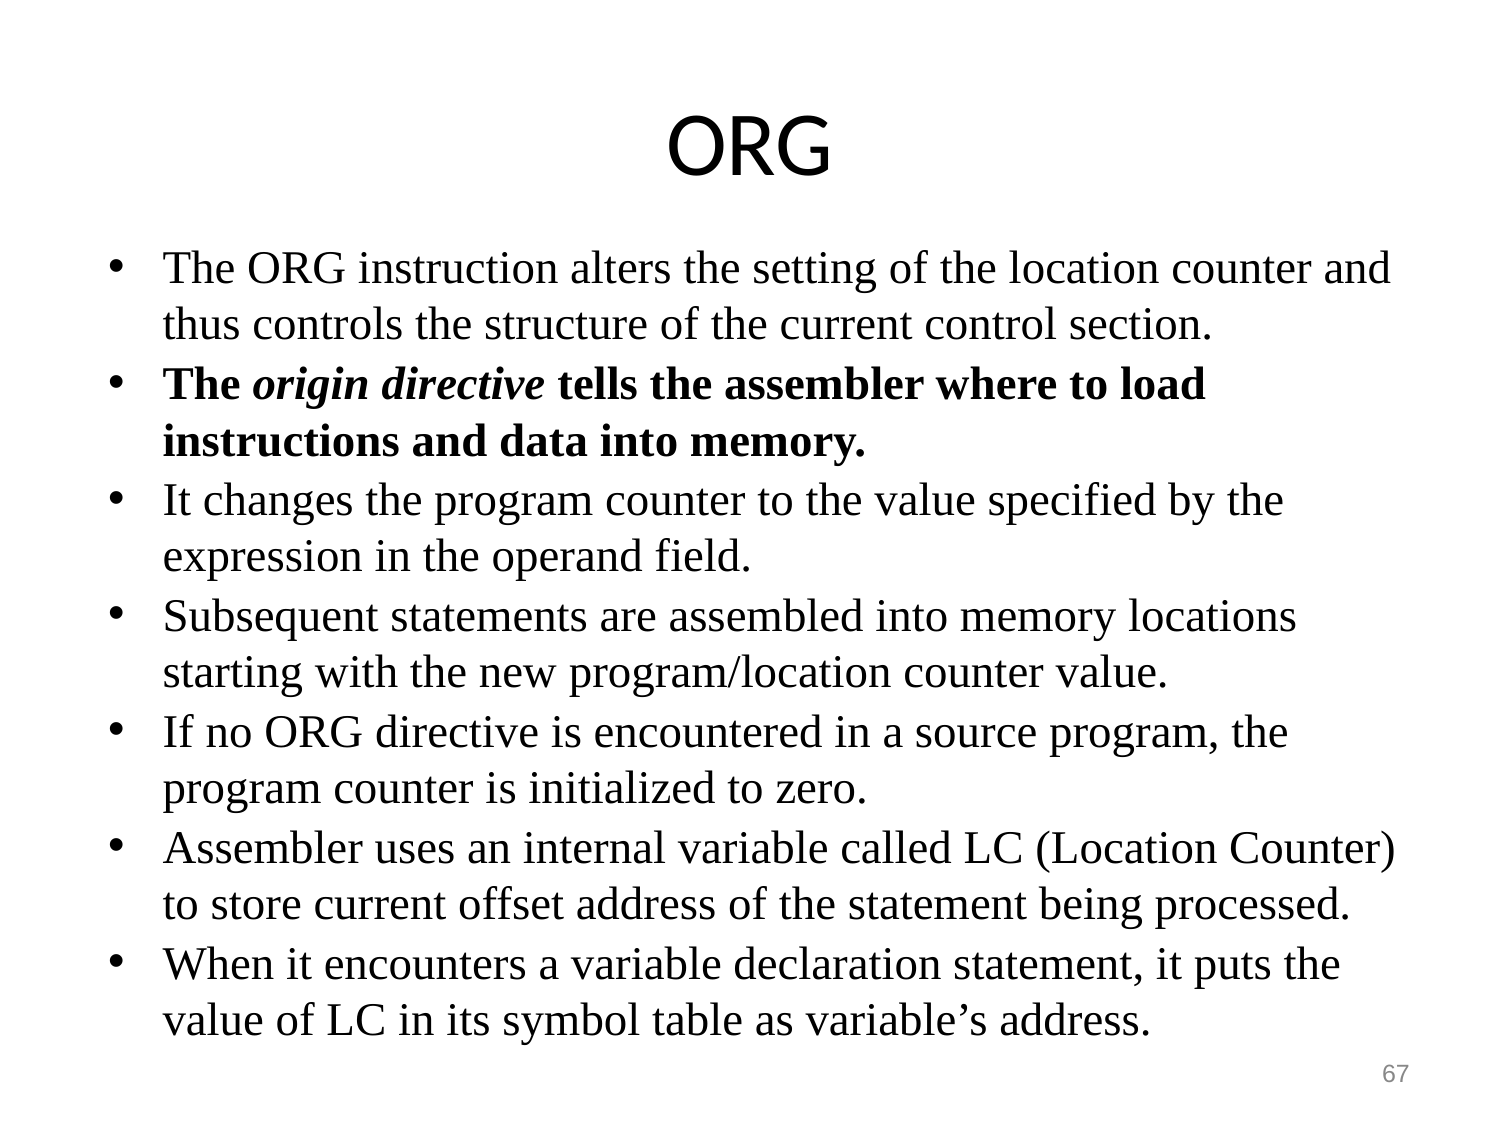

# ORG
The ORG instruction alters the setting of the location counter and thus controls the structure of the current control section.
The origin directive tells the assembler where to load instructions and data into memory.
It changes the program counter to the value specified by the expression in the operand field.
Subsequent statements are assembled into memory locations starting with the new program/location counter value.
If no ORG directive is encountered in a source program, the program counter is initialized to zero.
Assembler uses an internal variable called LC (Location Counter) to store current offset address of the statement being processed.
When it encounters a variable declaration statement, it puts the value of LC in its symbol table as variable’s address.

67